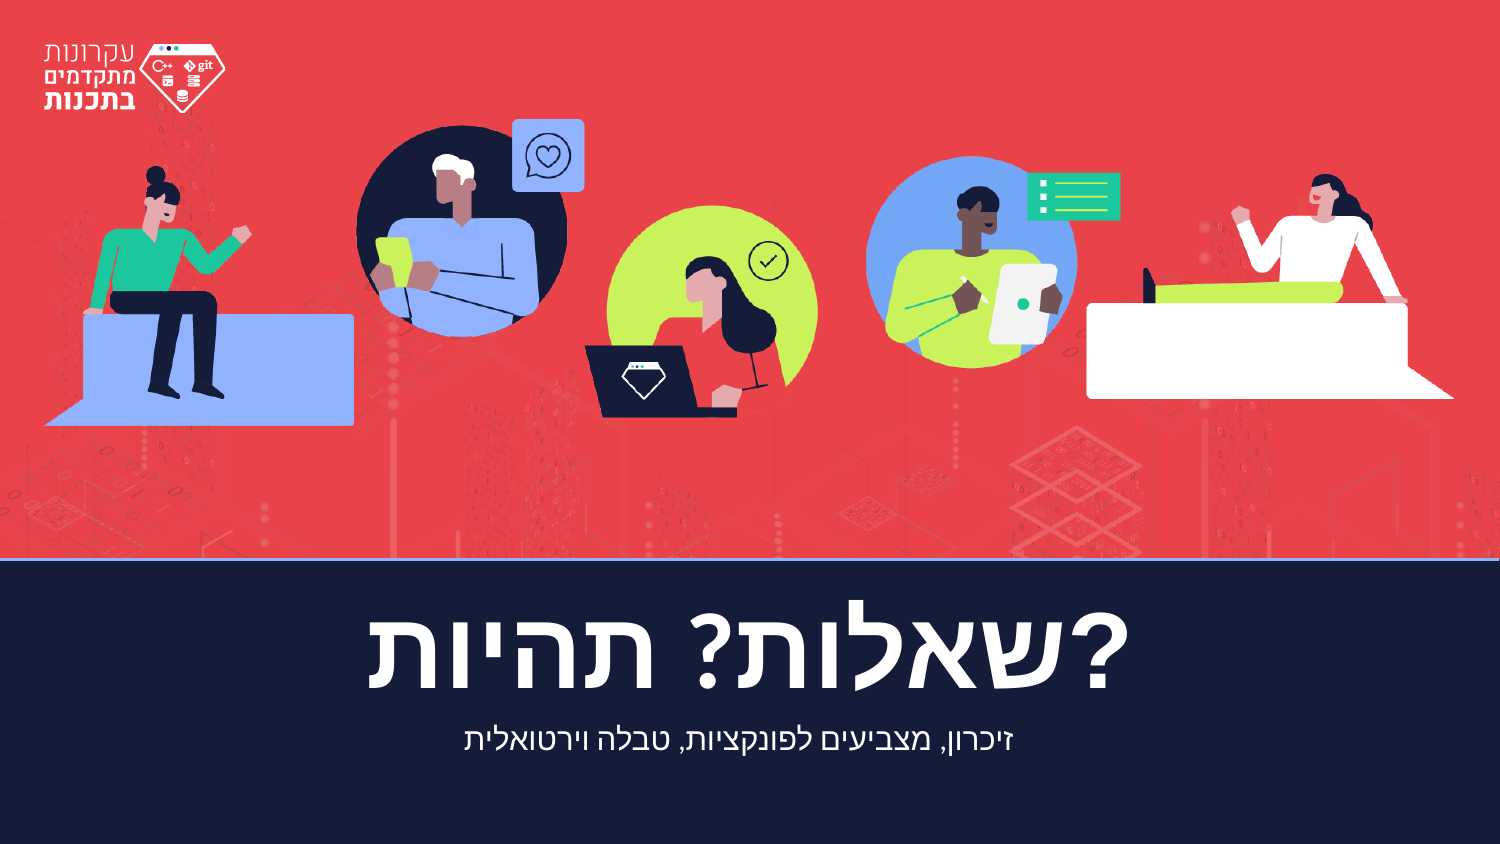

# שאלות? תהיות?
זיכרון, מצביעים לפונקציות, טבלה וירטואלית